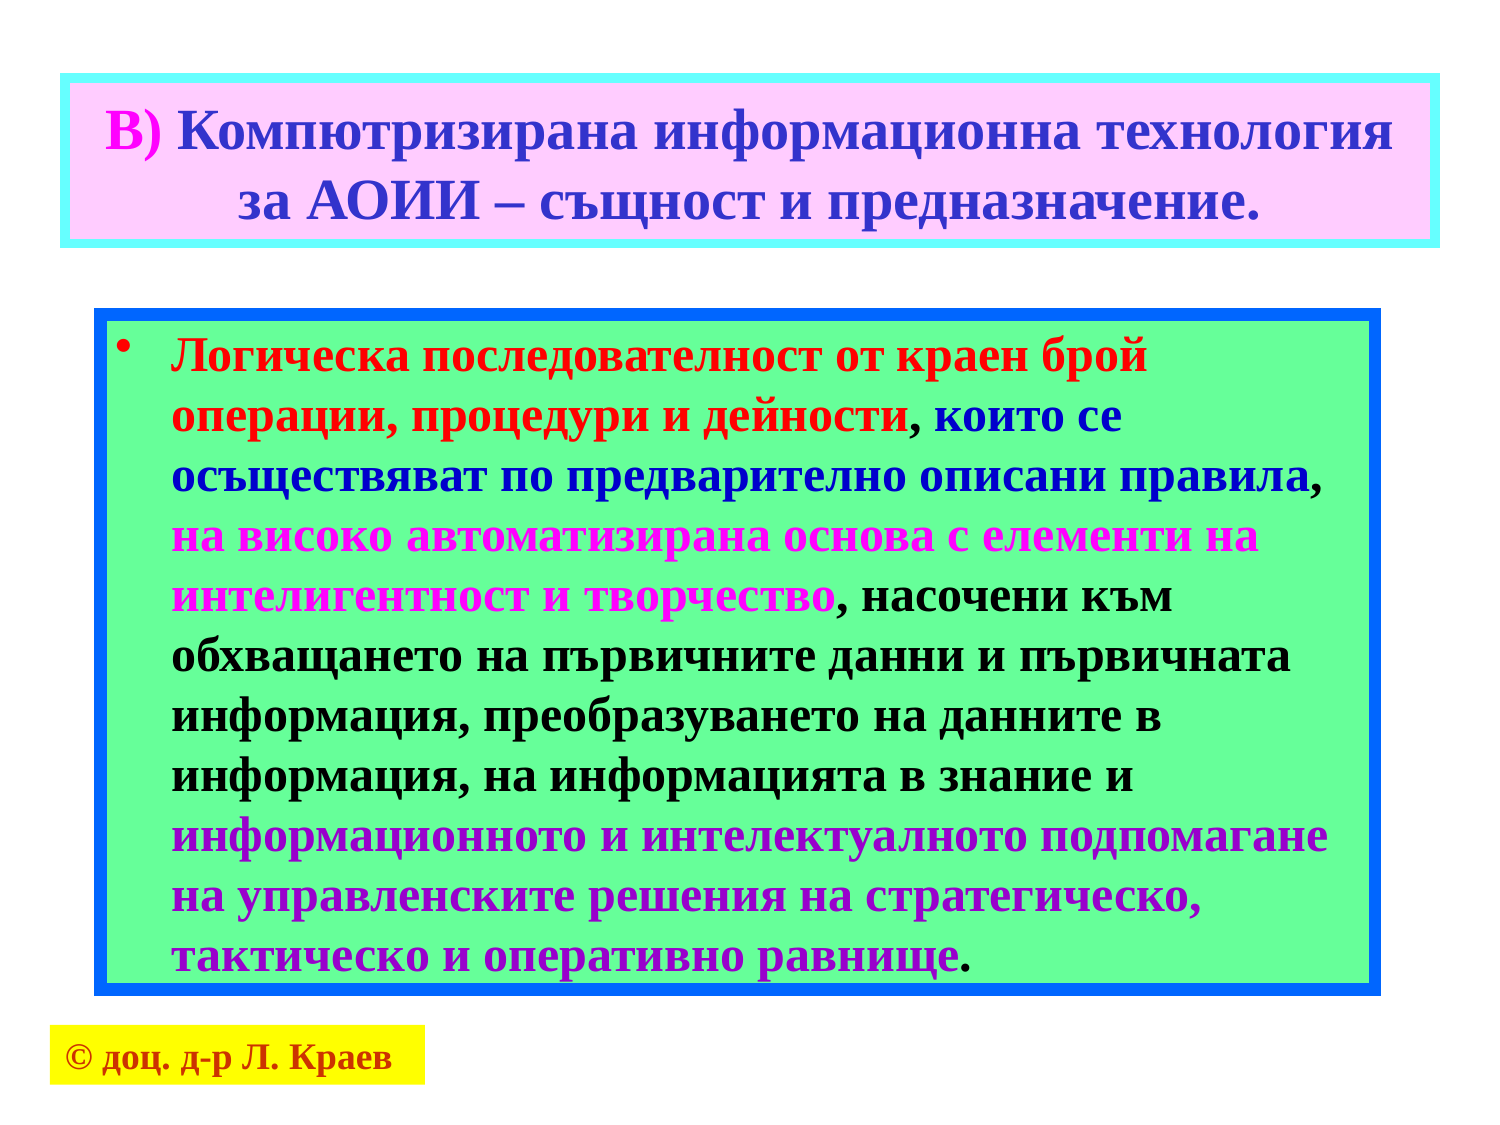

# В) Компютризирана информационна технология за АОИИ – същност и предназначение.
Логическа последователност от краен брой операции, процедури и дейности, които се осъществяват по предварително описани правила, на високо автоматизирана основа с елементи на интелигентност и творчество, насочени към обхващането на първичните данни и първичната информация, преобразуването на данните в информация, на информацията в знание и информационното и интелектуалното подпомагане на управленските решения на стратегическо, тактическо и оперативно равнище.
© доц. д-р Л. Краев